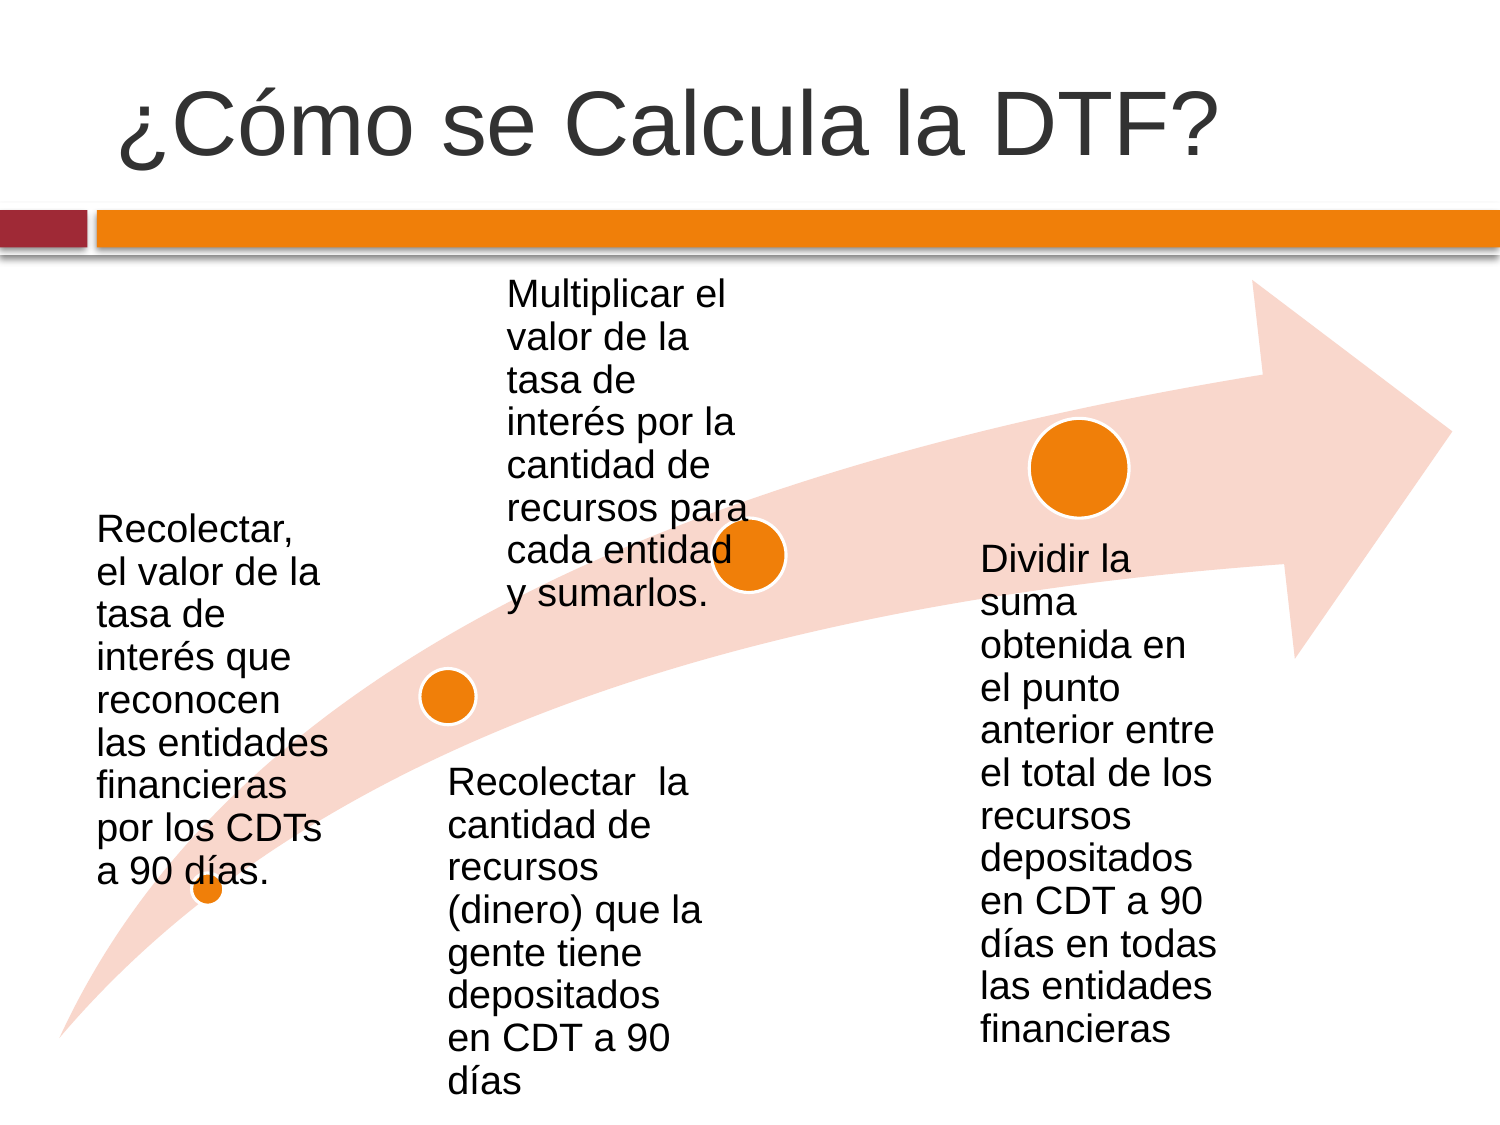

# ¿Cómo se Calcula la DTF?
Recolectar, el valor de la tasa de interés que reconocen  las entidades financieras por los CDTs a 90 días.
Recolectar  la cantidad de recursos (dinero) que la gente tiene depositados en CDT a 90 días
Multiplicar el valor de la tasa de interés por la cantidad de recursos para cada entidad y sumarlos.
Dividir la suma obtenida en el punto anterior entre el total de los recursos depositados en CDT a 90 días en todas las entidades financieras